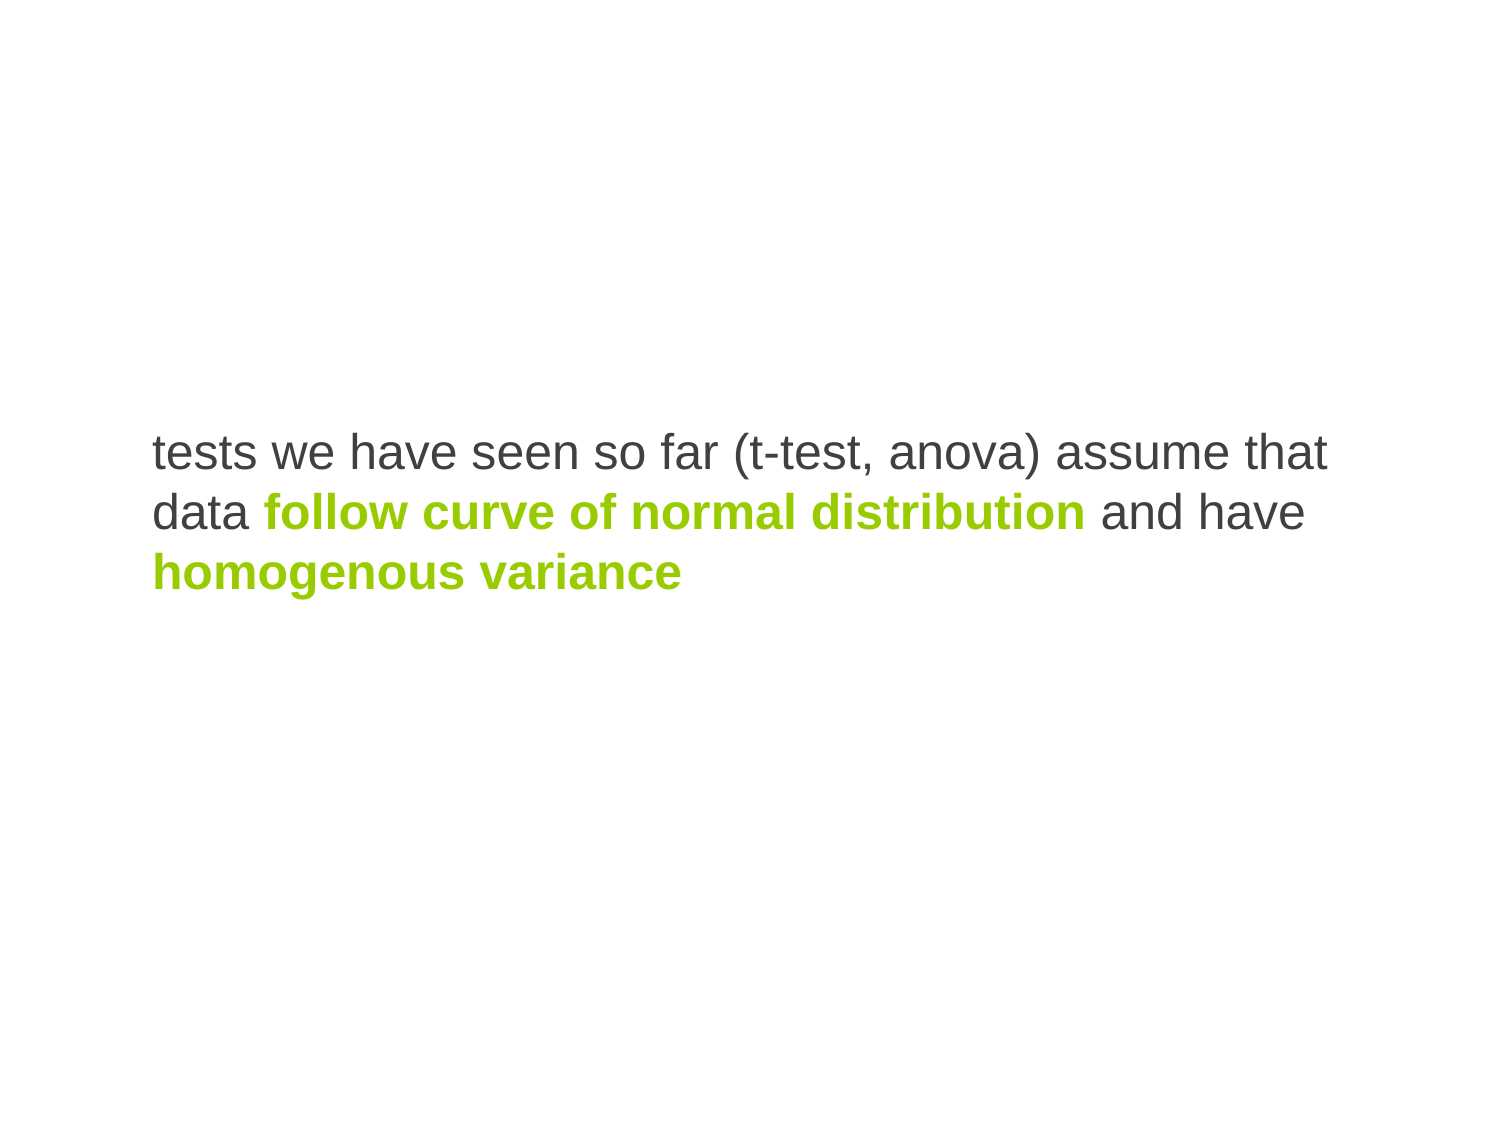

tests we have seen so far (t-test, anova) assume that data follow curve of normal distribution and have homogenous variance